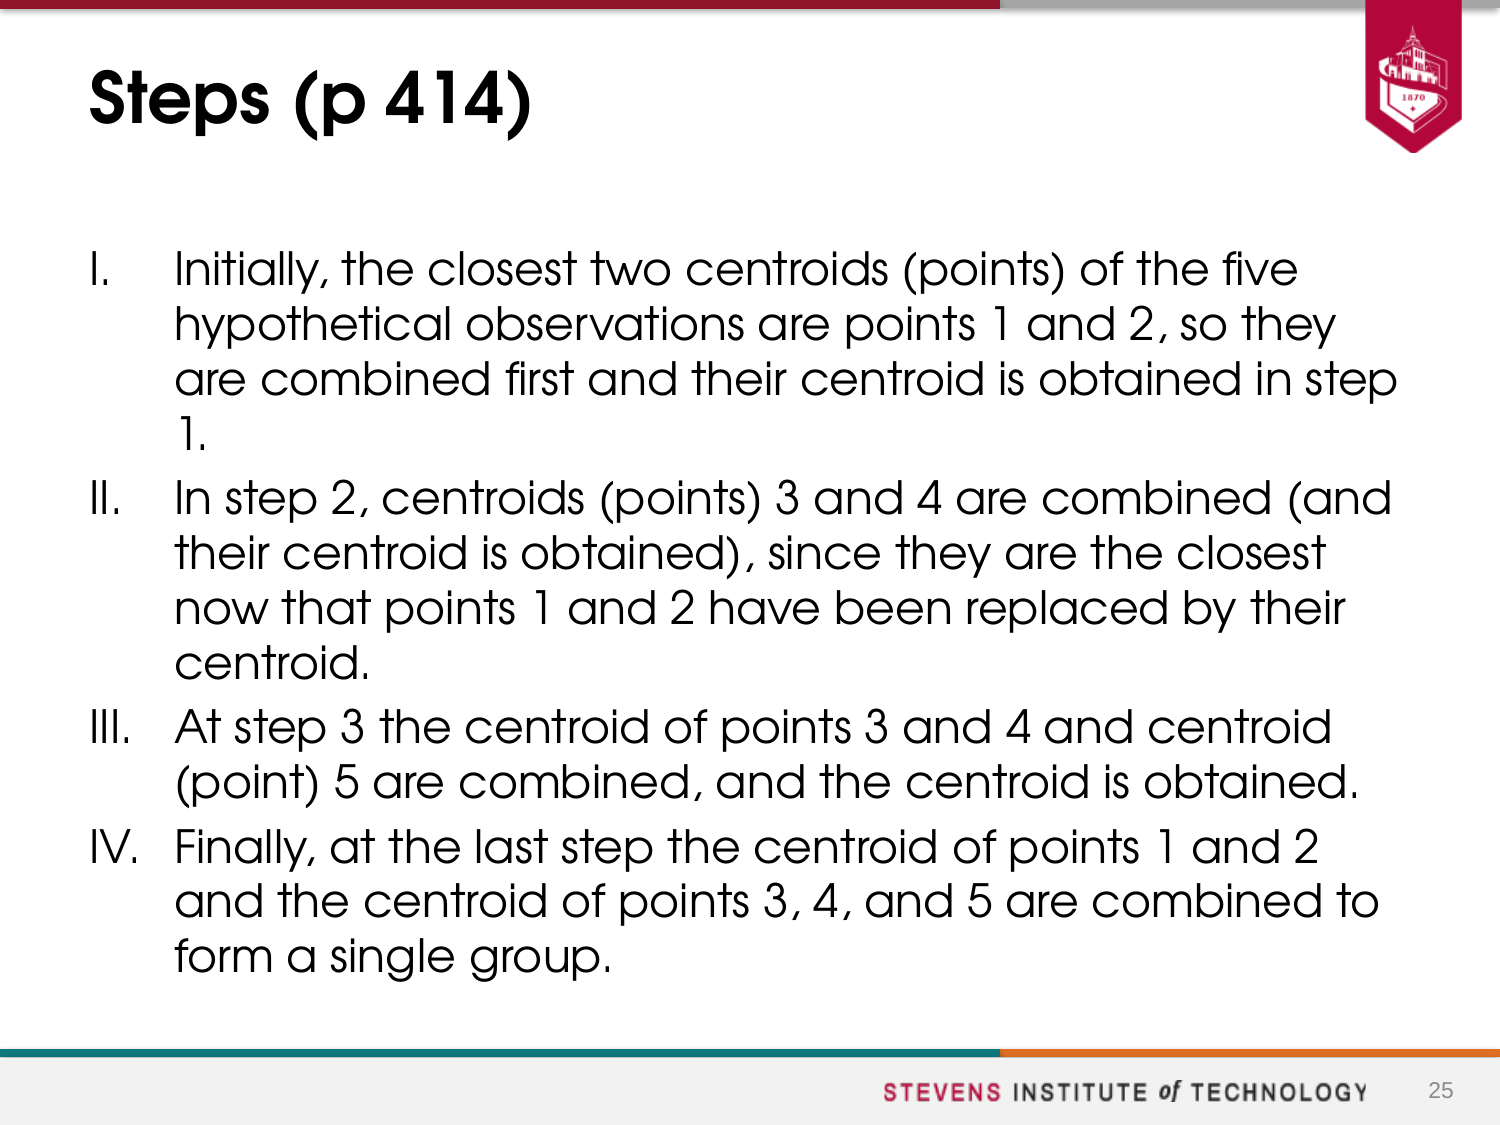

# Steps (p 414)
Initially, the closest two centroids (points) of the five hypothetical observations are points 1 and 2, so they are combined first and their centroid is obtained in step 1.
In step 2, centroids (points) 3 and 4 are combined (and their centroid is obtained), since they are the closest now that points 1 and 2 have been replaced by their centroid.
At step 3 the centroid of points 3 and 4 and centroid (point) 5 are combined, and the centroid is obtained.
Finally, at the last step the centroid of points 1 and 2 and the centroid of points 3, 4, and 5 are combined to form a single group.
25